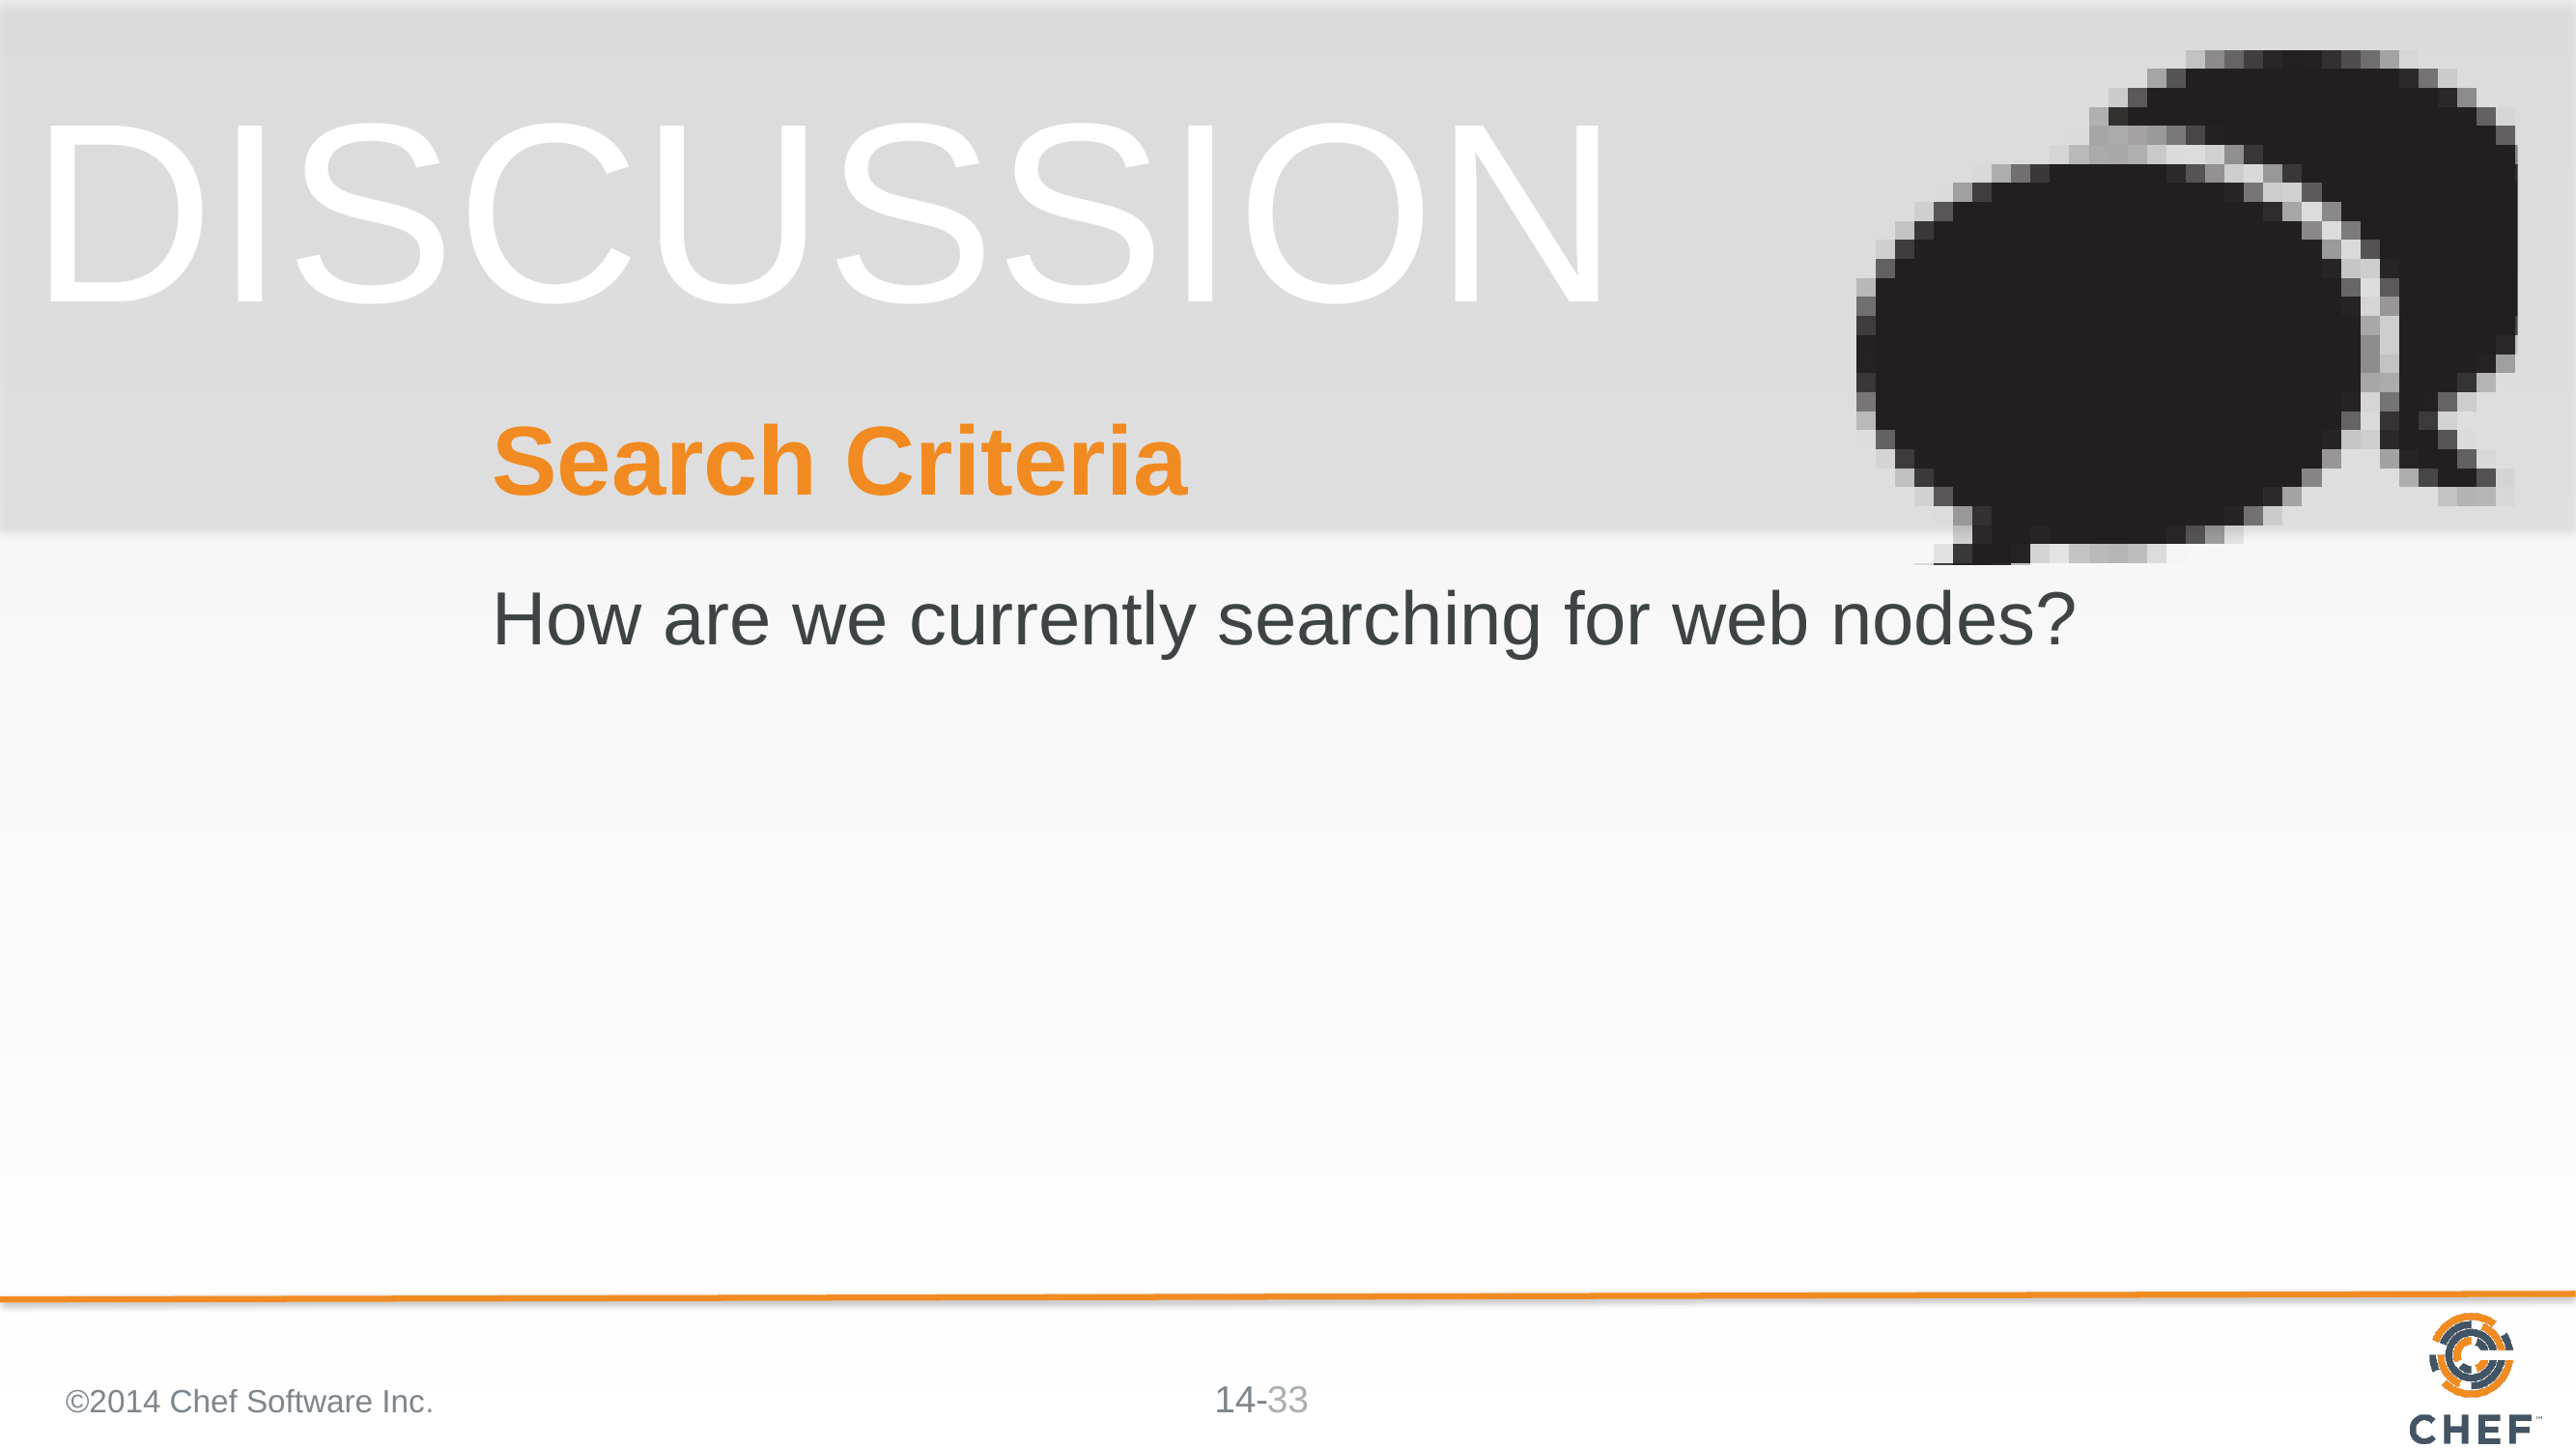

# Search Criteria
How are we currently searching for web nodes?
©2014 Chef Software Inc.
33